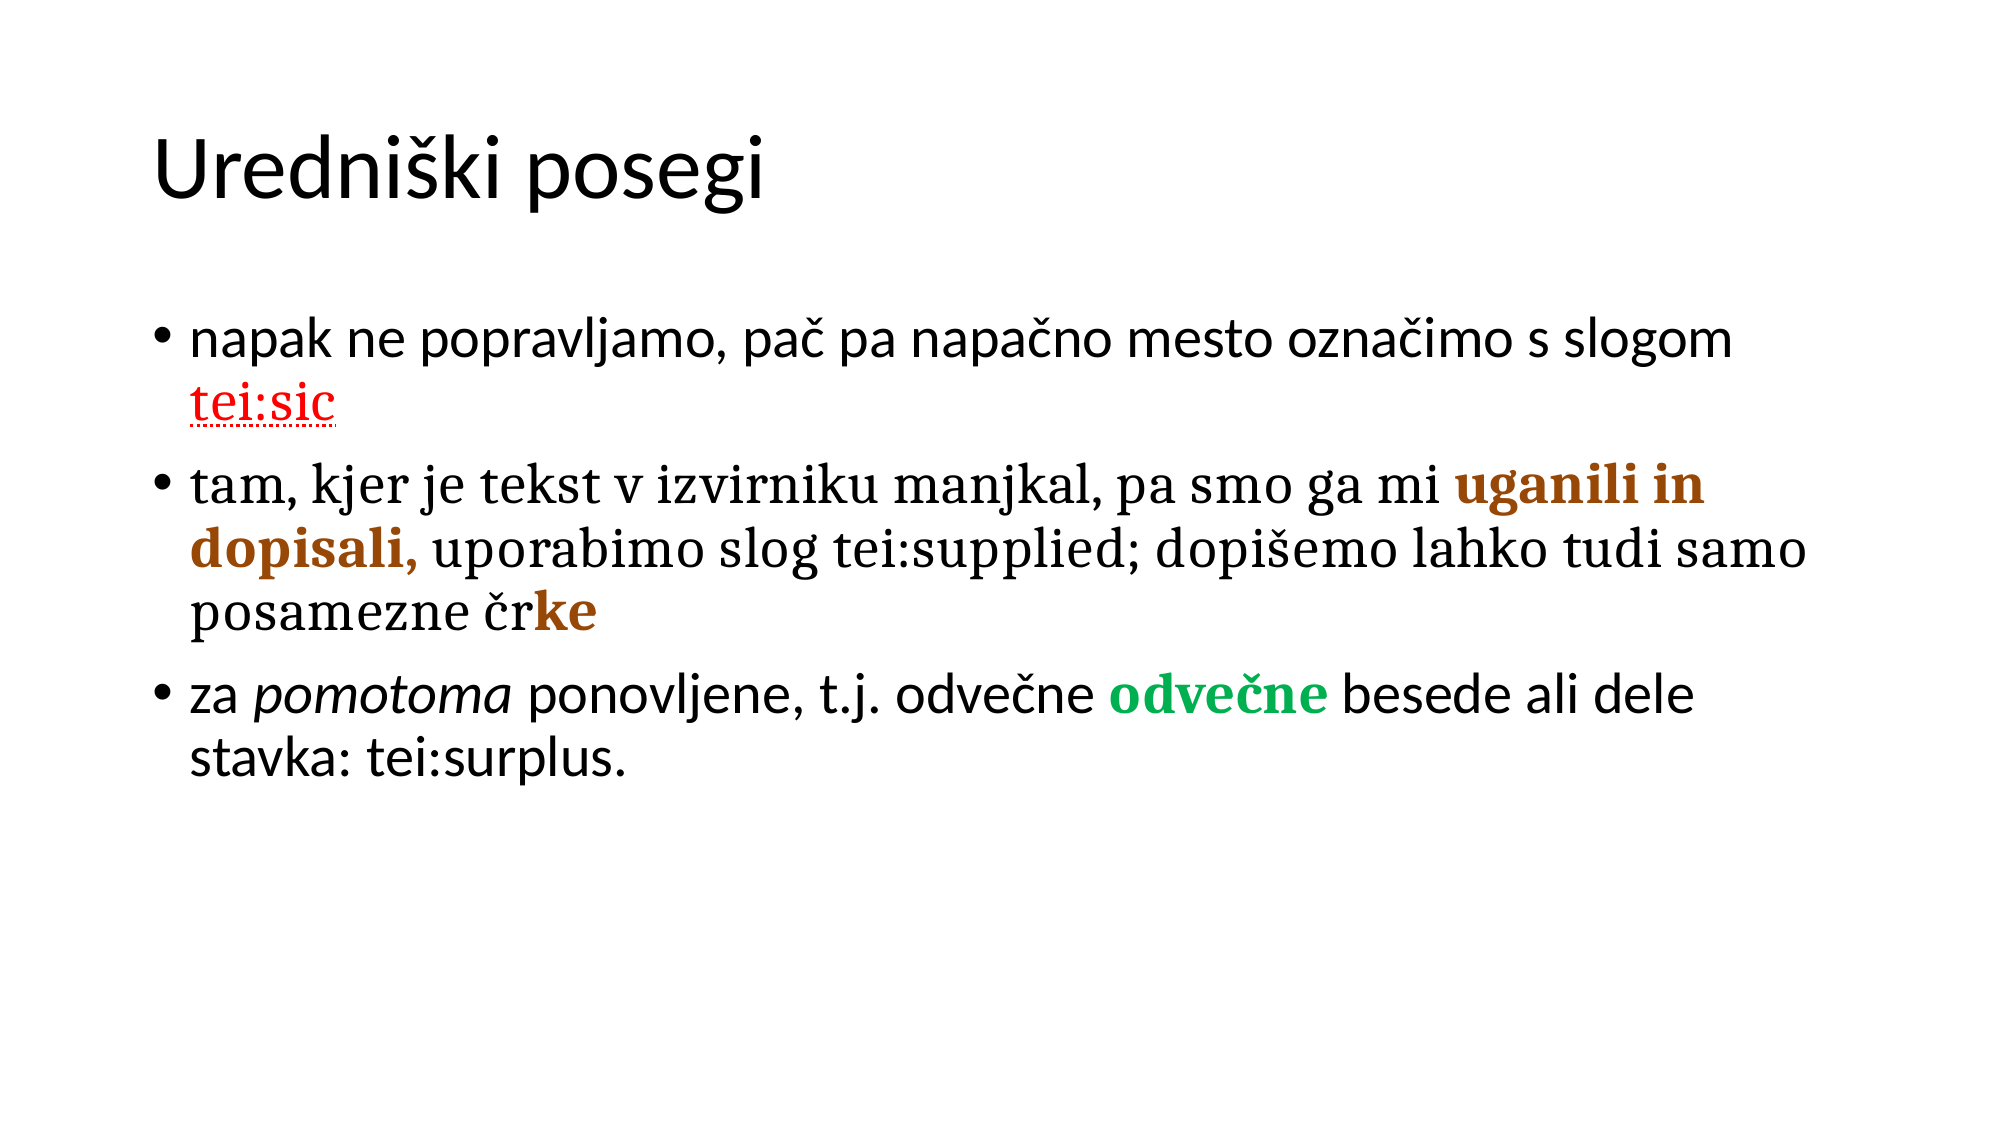

# Uredniški posegi
napak ne popravljamo, pač pa napačno mesto označimo s slogom tei:sic
tam, kjer je tekst v izvirniku manjkal, pa smo ga mi uganili in dopisali, uporabimo slog tei:supplied; dopišemo lahko tudi samo posamezne črke
za pomotoma ponovljene, t.j. odvečne odvečne besede ali dele stavka: tei:surplus.